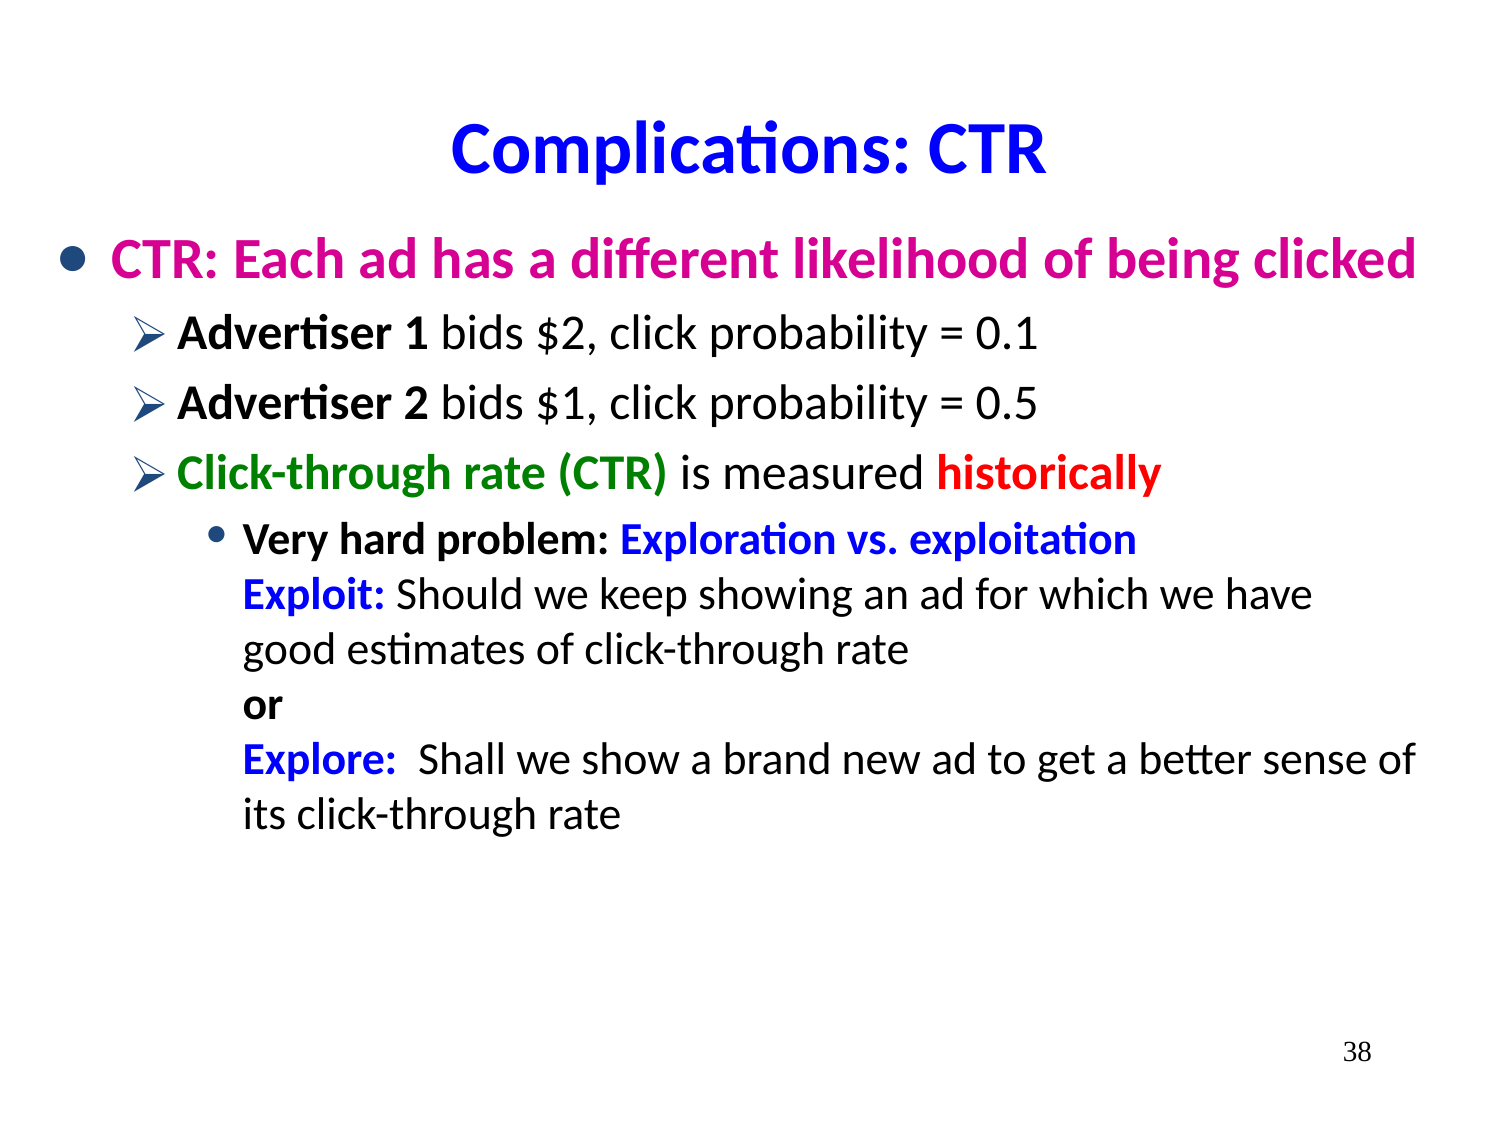

# Complications: CTR
CTR: Each ad has a different likelihood of being clicked
Advertiser 1 bids $2, click probability = 0.1
Advertiser 2 bids $1, click probability = 0.5
Click-through rate (CTR) is measured historically
Very hard problem: Exploration vs. exploitation
Exploit: Should we keep showing an ad for which we have
good estimates of click-through rate
or
Explore:  Shall we show a brand new ad to get a better sense of its click-through rate
38